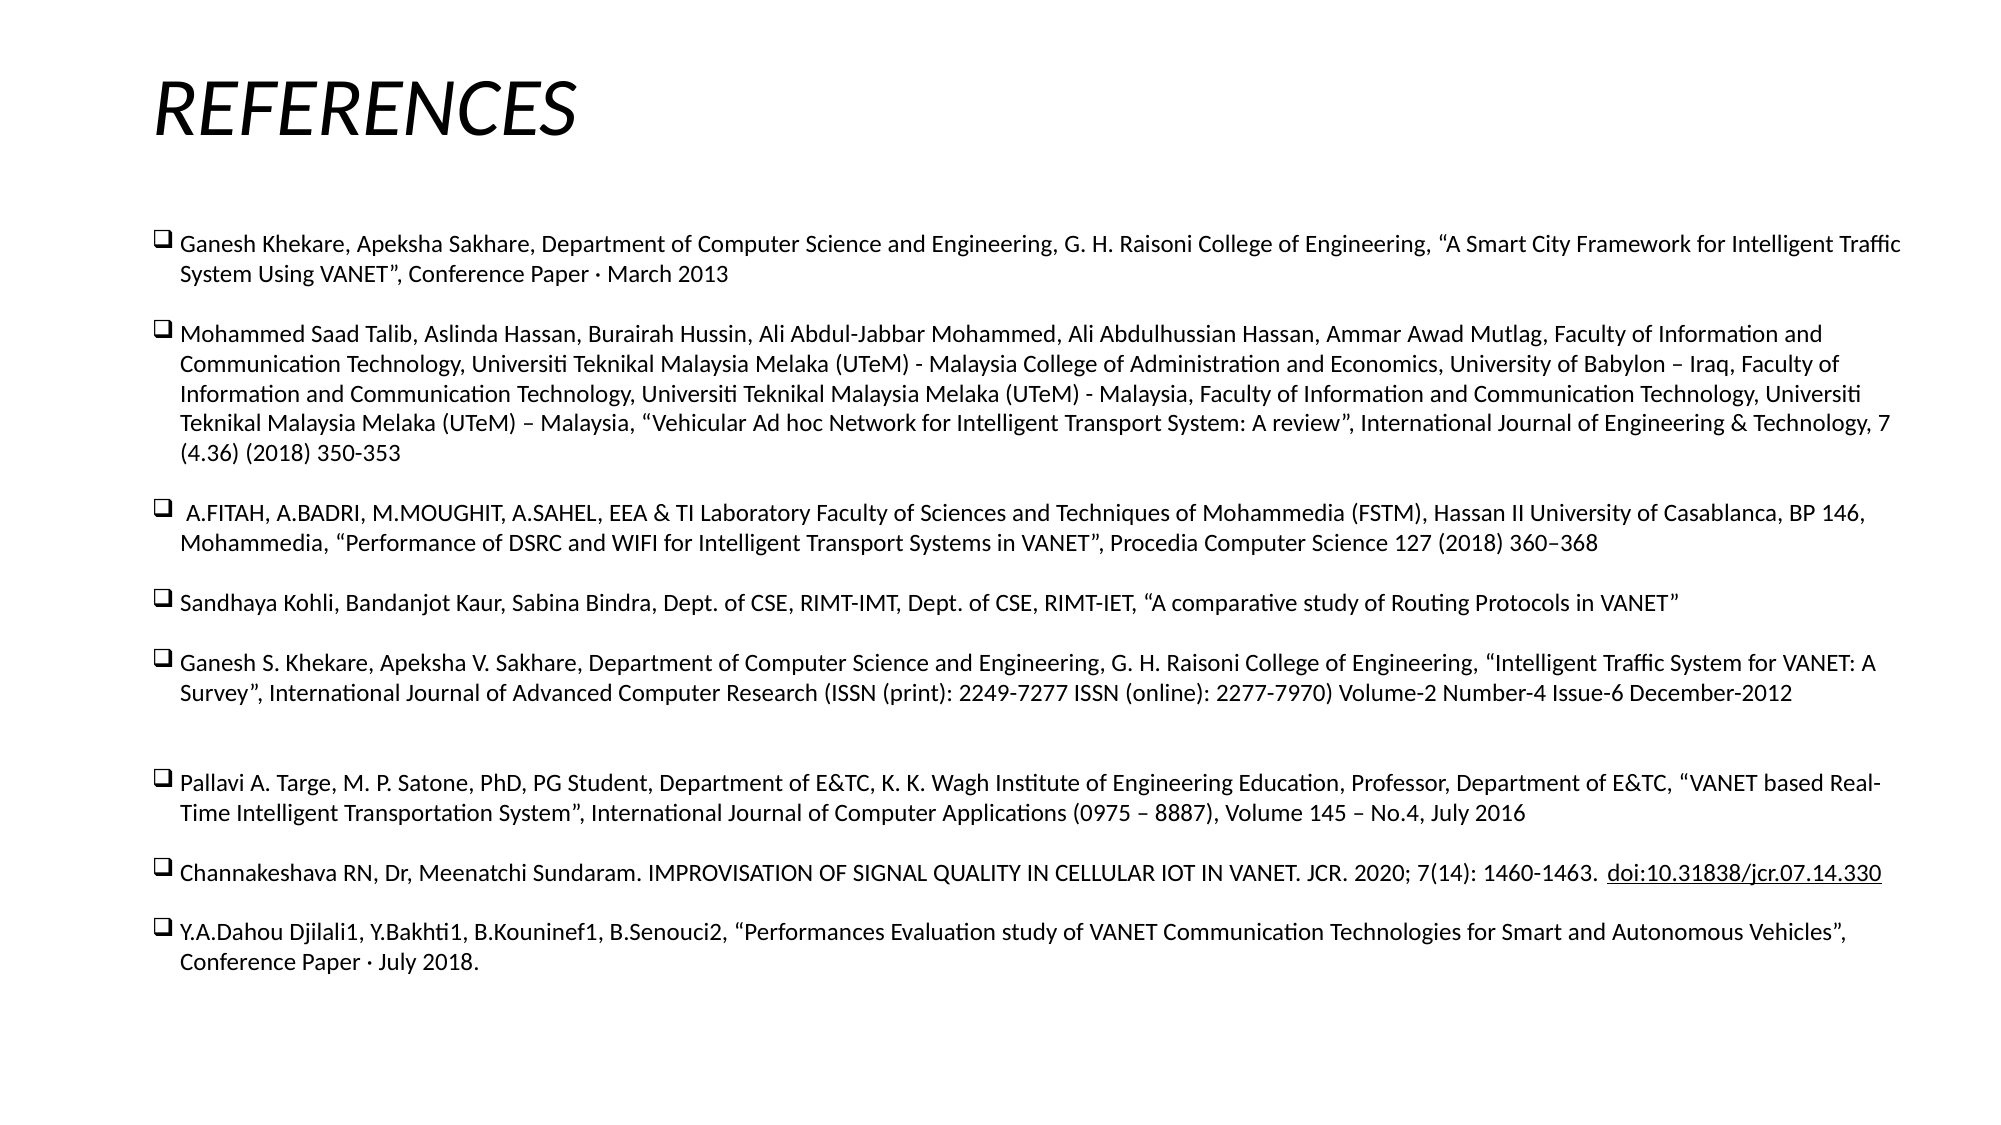

# REFERENCES
Ganesh Khekare, Apeksha Sakhare, Department of Computer Science and Engineering, G. H. Raisoni College of Engineering, “A Smart City Framework for Intelligent Traffic System Using VANET”, Conference Paper · March 2013

Mohammed Saad Talib, Aslinda Hassan, Burairah Hussin, Ali Abdul-Jabbar Mohammed, Ali Abdulhussian Hassan, Ammar Awad Mutlag, Faculty of Information and  Communication Technology, Universiti Teknikal Malaysia Melaka (UTeM) - Malaysia College of Administration and Economics, University of Babylon – Iraq, Faculty of Information and Communication Technology, Universiti Teknikal Malaysia Melaka (UTeM) - Malaysia, Faculty of Information and Communication Technology, Universiti Teknikal Malaysia Melaka (UTeM) – Malaysia, “Vehicular Ad hoc Network for Intelligent Transport System: A review”, International Journal of Engineering & Technology, 7 (4.36) (2018) 350-353

 A.FITAH, A.BADRI, M.MOUGHIT, A.SAHEL, EEA & TI Laboratory Faculty of Sciences and Techniques of Mohammedia (FSTM), Hassan II University of Casablanca, BP 146, Mohammedia, “Performance of DSRC and WIFI for Intelligent Transport Systems in VANET”, Procedia Computer Science 127 (2018) 360–368

Sandhaya Kohli, Bandanjot Kaur, Sabina Bindra, Dept. of CSE, RIMT-IMT, Dept. of CSE, RIMT-IET, “A comparative study of Routing Protocols in VANET”

Ganesh S. Khekare, Apeksha V. Sakhare, Department of Computer Science and Engineering, G. H. Raisoni College of Engineering, “Intelligent Traffic System for VANET: A Survey”, International Journal of Advanced Computer Research (ISSN (print): 2249-7277 ISSN (online): 2277-7970) Volume-2 Number-4 Issue-6 December-2012

Pallavi A. Targe, M. P. Satone, PhD, PG Student, Department of E&TC, K. K. Wagh Institute of Engineering Education, Professor, Department of E&TC, “VANET based Real-Time Intelligent Transportation System”, International Journal of Computer Applications (0975 – 8887), Volume 145 – No.4, July 2016

Channakeshava RN, Dr, Meenatchi Sundaram. IMPROVISATION OF SIGNAL QUALITY IN CELLULAR IOT IN VANET. JCR. 2020; 7(14): 1460-1463. doi:10.31838/jcr.07.14.330

Y.A.Dahou Djilali1, Y.Bakhti1, B.Kouninef1, B.Senouci2, “Performances Evaluation study of VANET Communication Technologies for Smart and Autonomous Vehicles”, Conference Paper · July 2018.